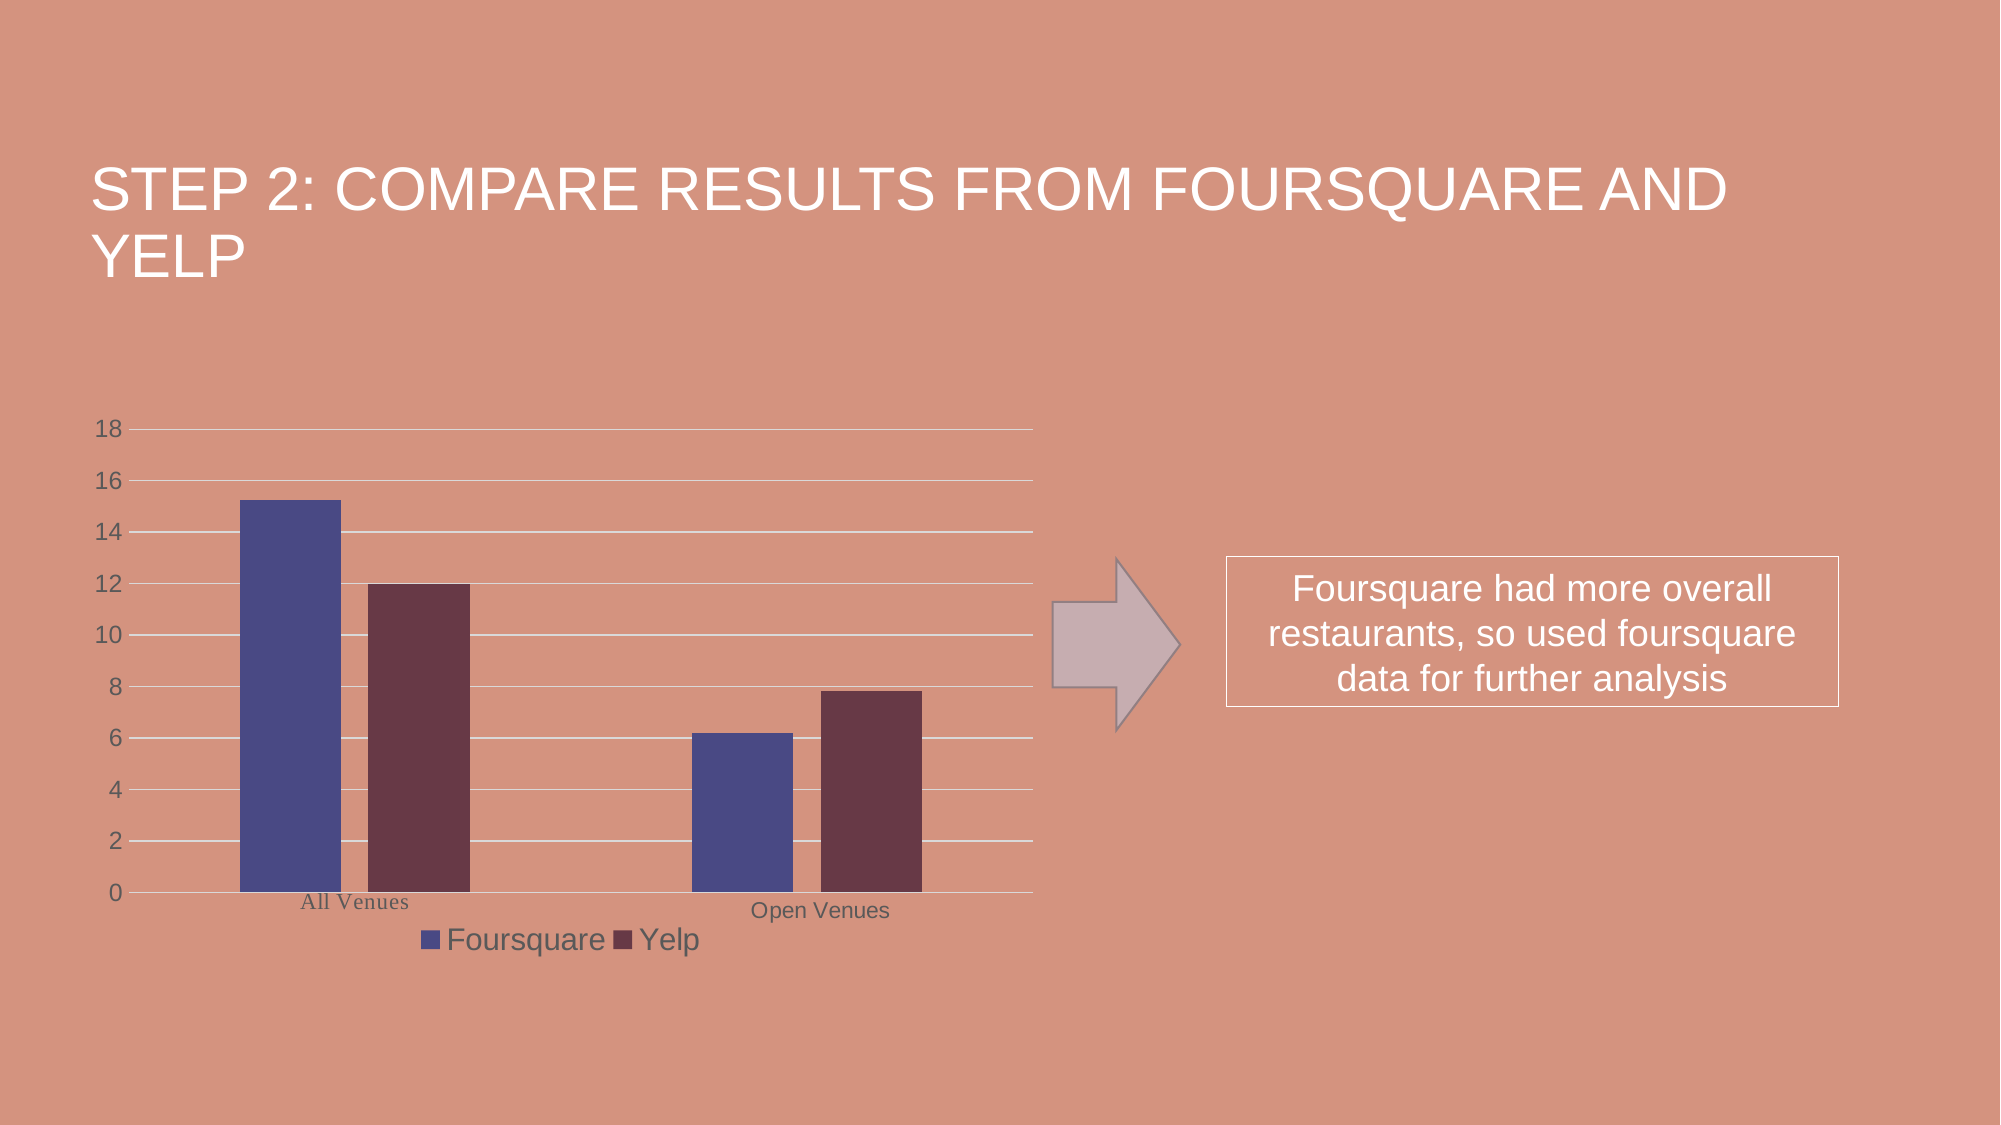

# Step 2: Compare Results from foursquare and yelp

### Chart

| Category | Foursquare | Yelp |
|---|---|---|
| Total - All Venues | 15.266667 | 11.979167 |
| Total - Open Venues | 6.204167 | 7.816667 |
Foursquare had more overall restaurants, so used foursquare data for further analysis